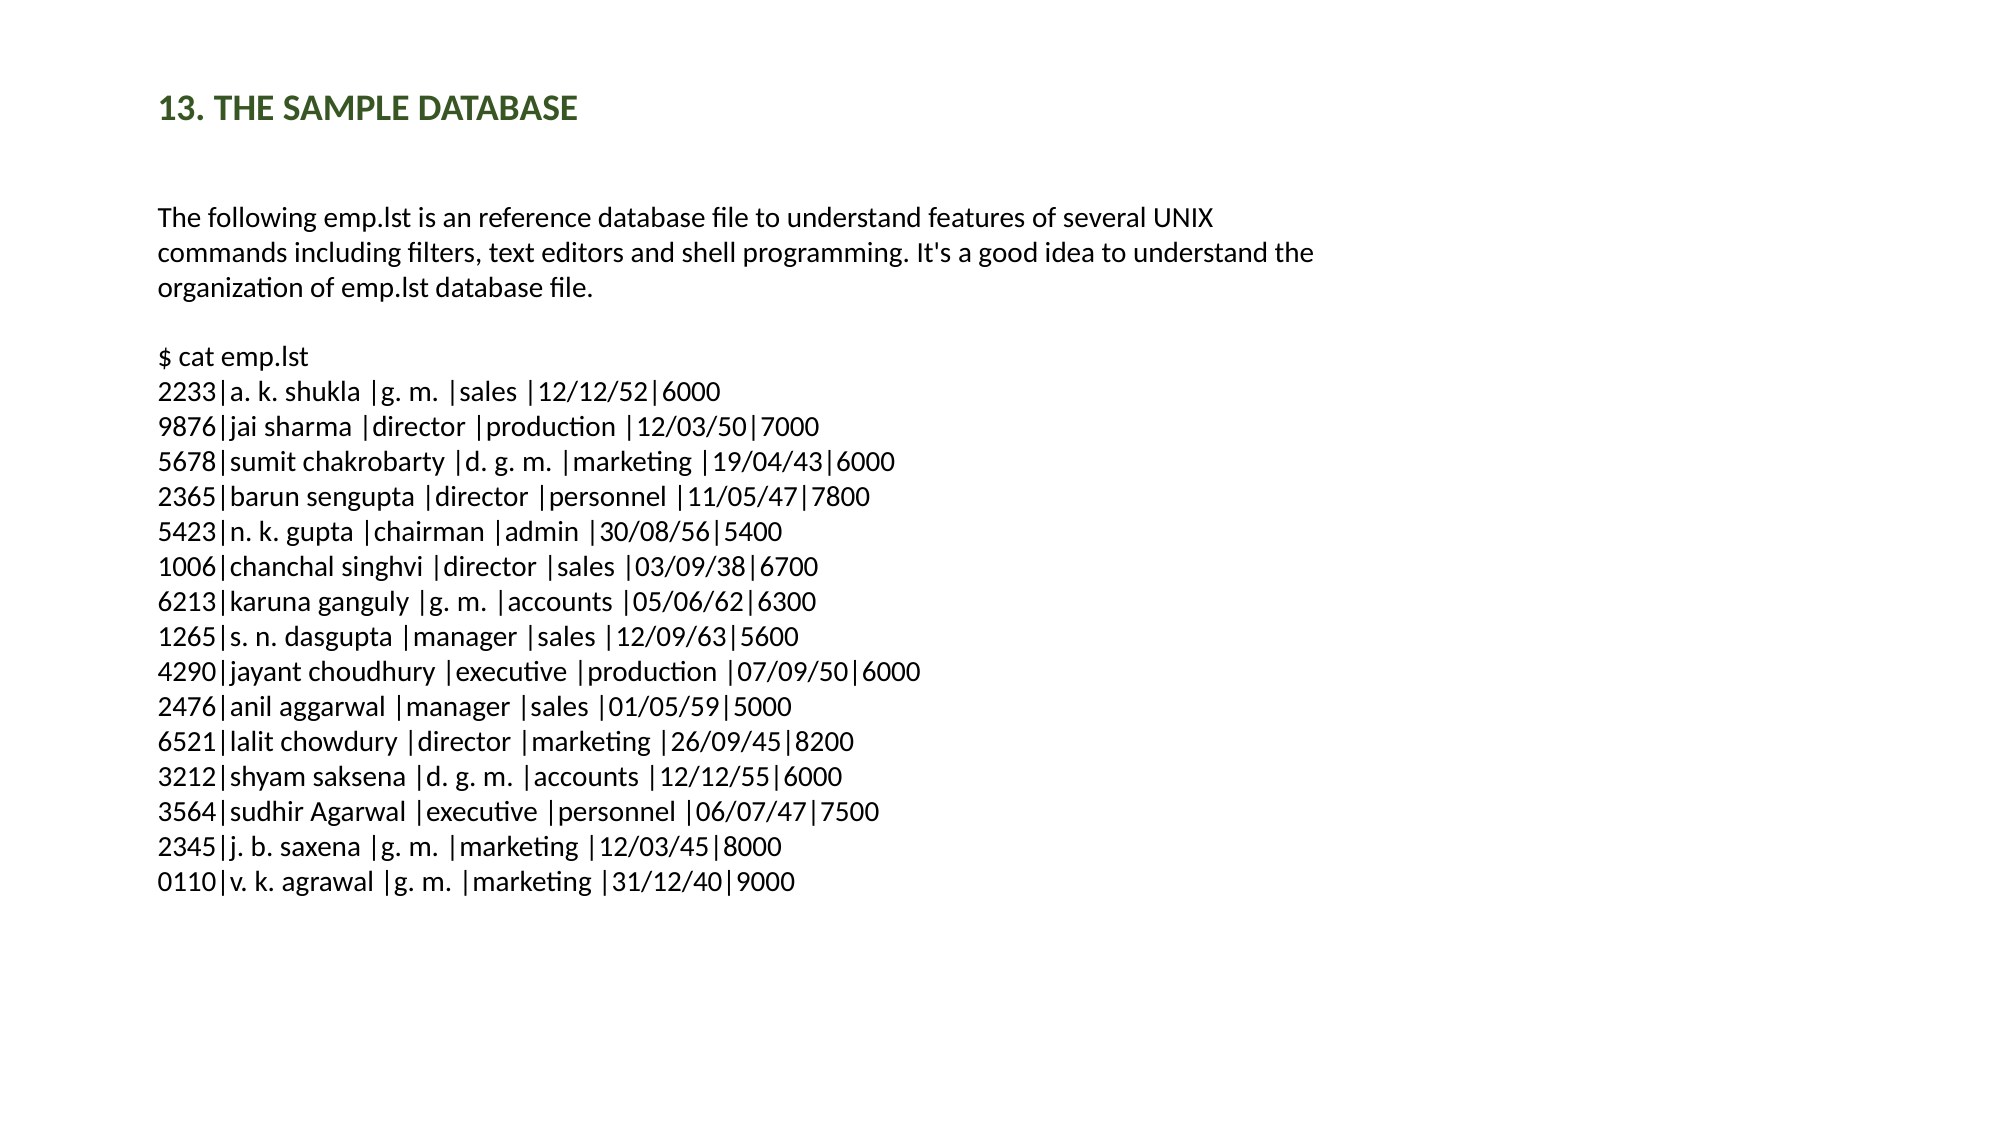

13. THE SAMPLE DATABASE

The following emp.lst is an reference database file to understand features of several UNIX
commands including filters, text editors and shell programming. It's a good idea to understand the
organization of emp.lst database file.

$ cat emp.lst
2233|a. k. shukla |g. m. |sales |12/12/52|6000
9876|jai sharma |director |production |12/03/50|7000
5678|sumit chakrobarty |d. g. m. |marketing |19/04/43|6000
2365|barun sengupta |director |personnel |11/05/47|7800
5423|n. k. gupta |chairman |admin |30/08/56|5400
1006|chanchal singhvi |director |sales |03/09/38|6700
6213|karuna ganguly |g. m. |accounts |05/06/62|6300
1265|s. n. dasgupta |manager |sales |12/09/63|5600
4290|jayant choudhury |executive |production |07/09/50|6000
2476|anil aggarwal |manager |sales |01/05/59|5000
6521|lalit chowdury |director |marketing |26/09/45|8200
3212|shyam saksena |d. g. m. |accounts |12/12/55|6000
3564|sudhir Agarwal |executive |personnel |06/07/47|7500
2345|j. b. saxena |g. m. |marketing |12/03/45|8000
0110|v. k. agrawal |g. m. |marketing |31/12/40|9000